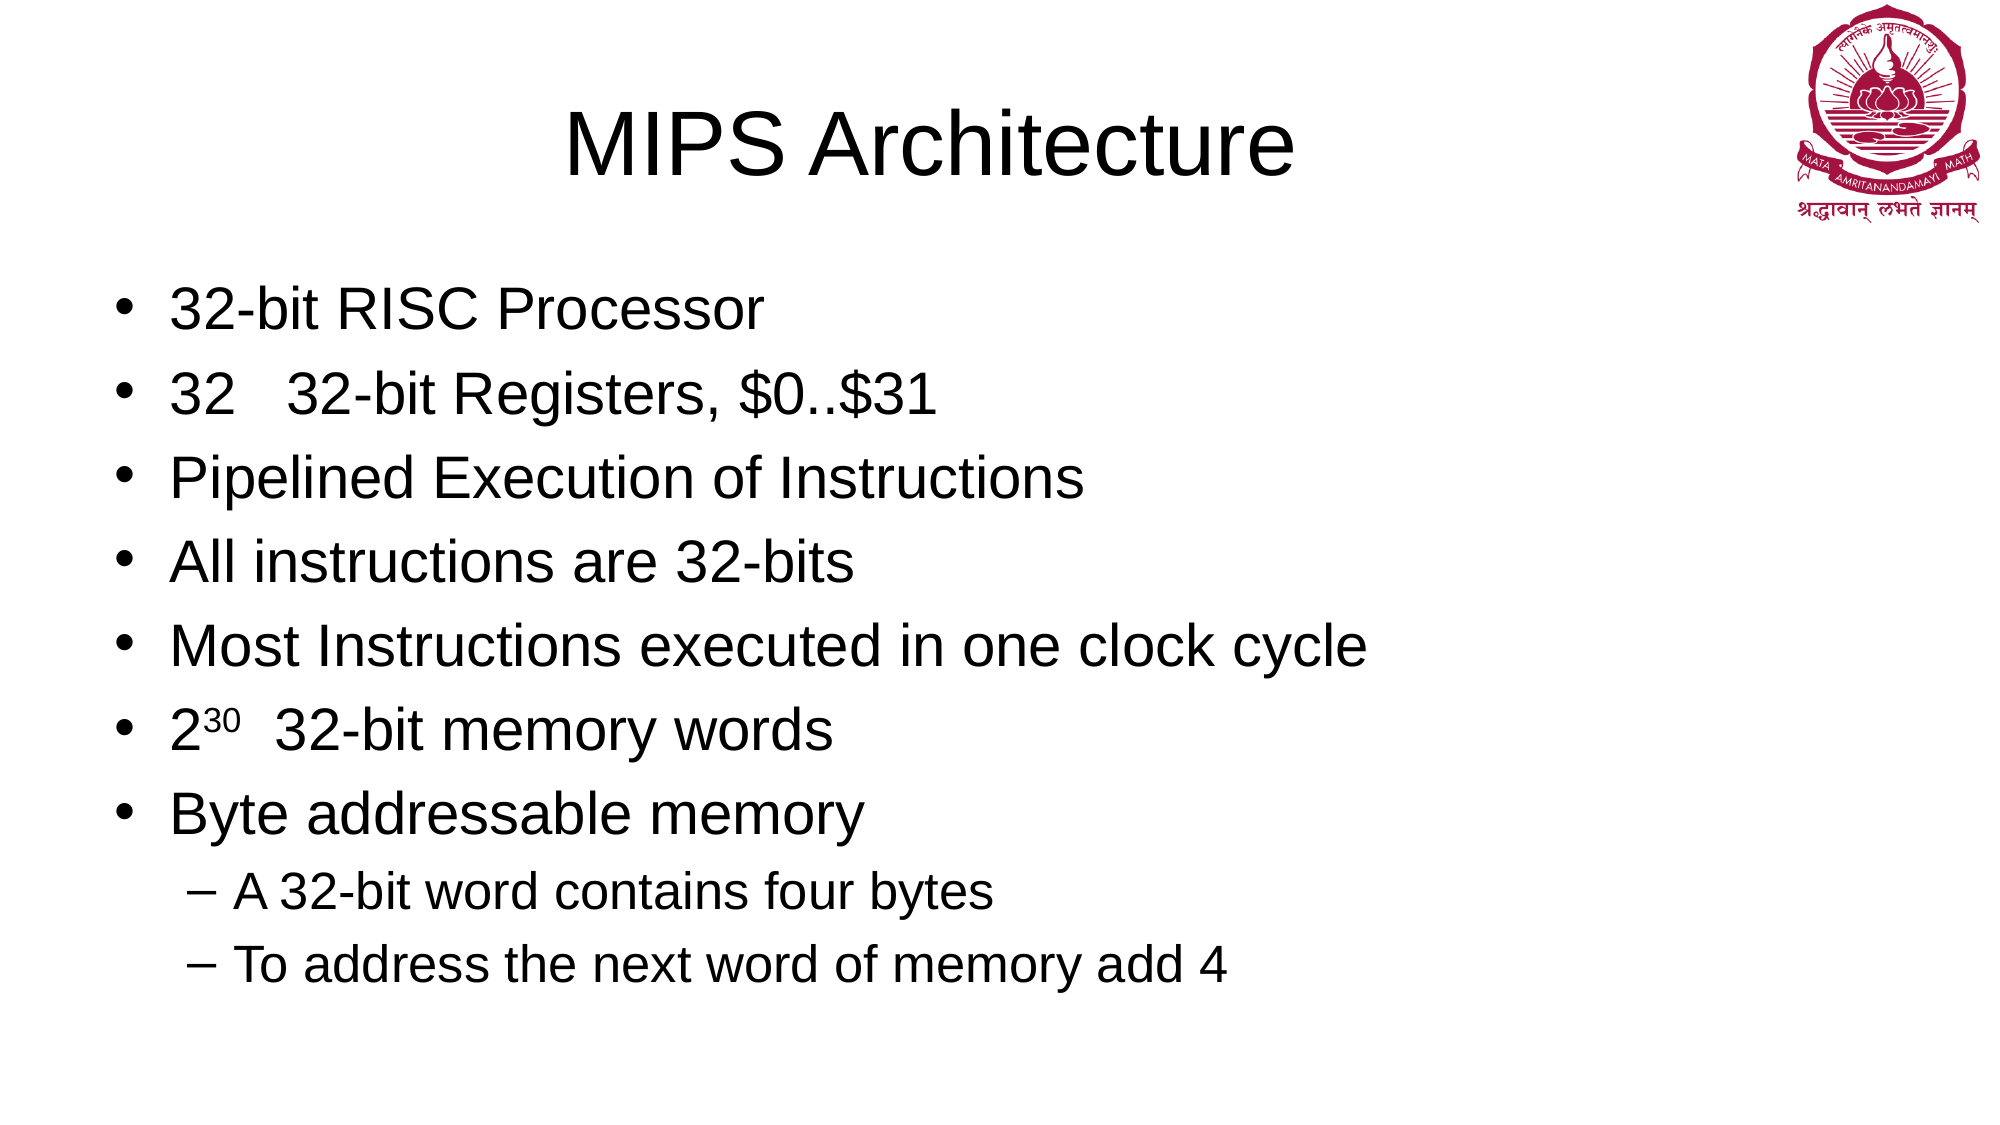

# MIPS Architecture
32-bit RISC Processor
32   32-bit Registers, $0..$31
Pipelined Execution of Instructions
All instructions are 32-bits
Most Instructions executed in one clock cycle
230  32-bit memory words
Byte addressable memory
A 32-bit word contains four bytes
To address the next word of memory add 4